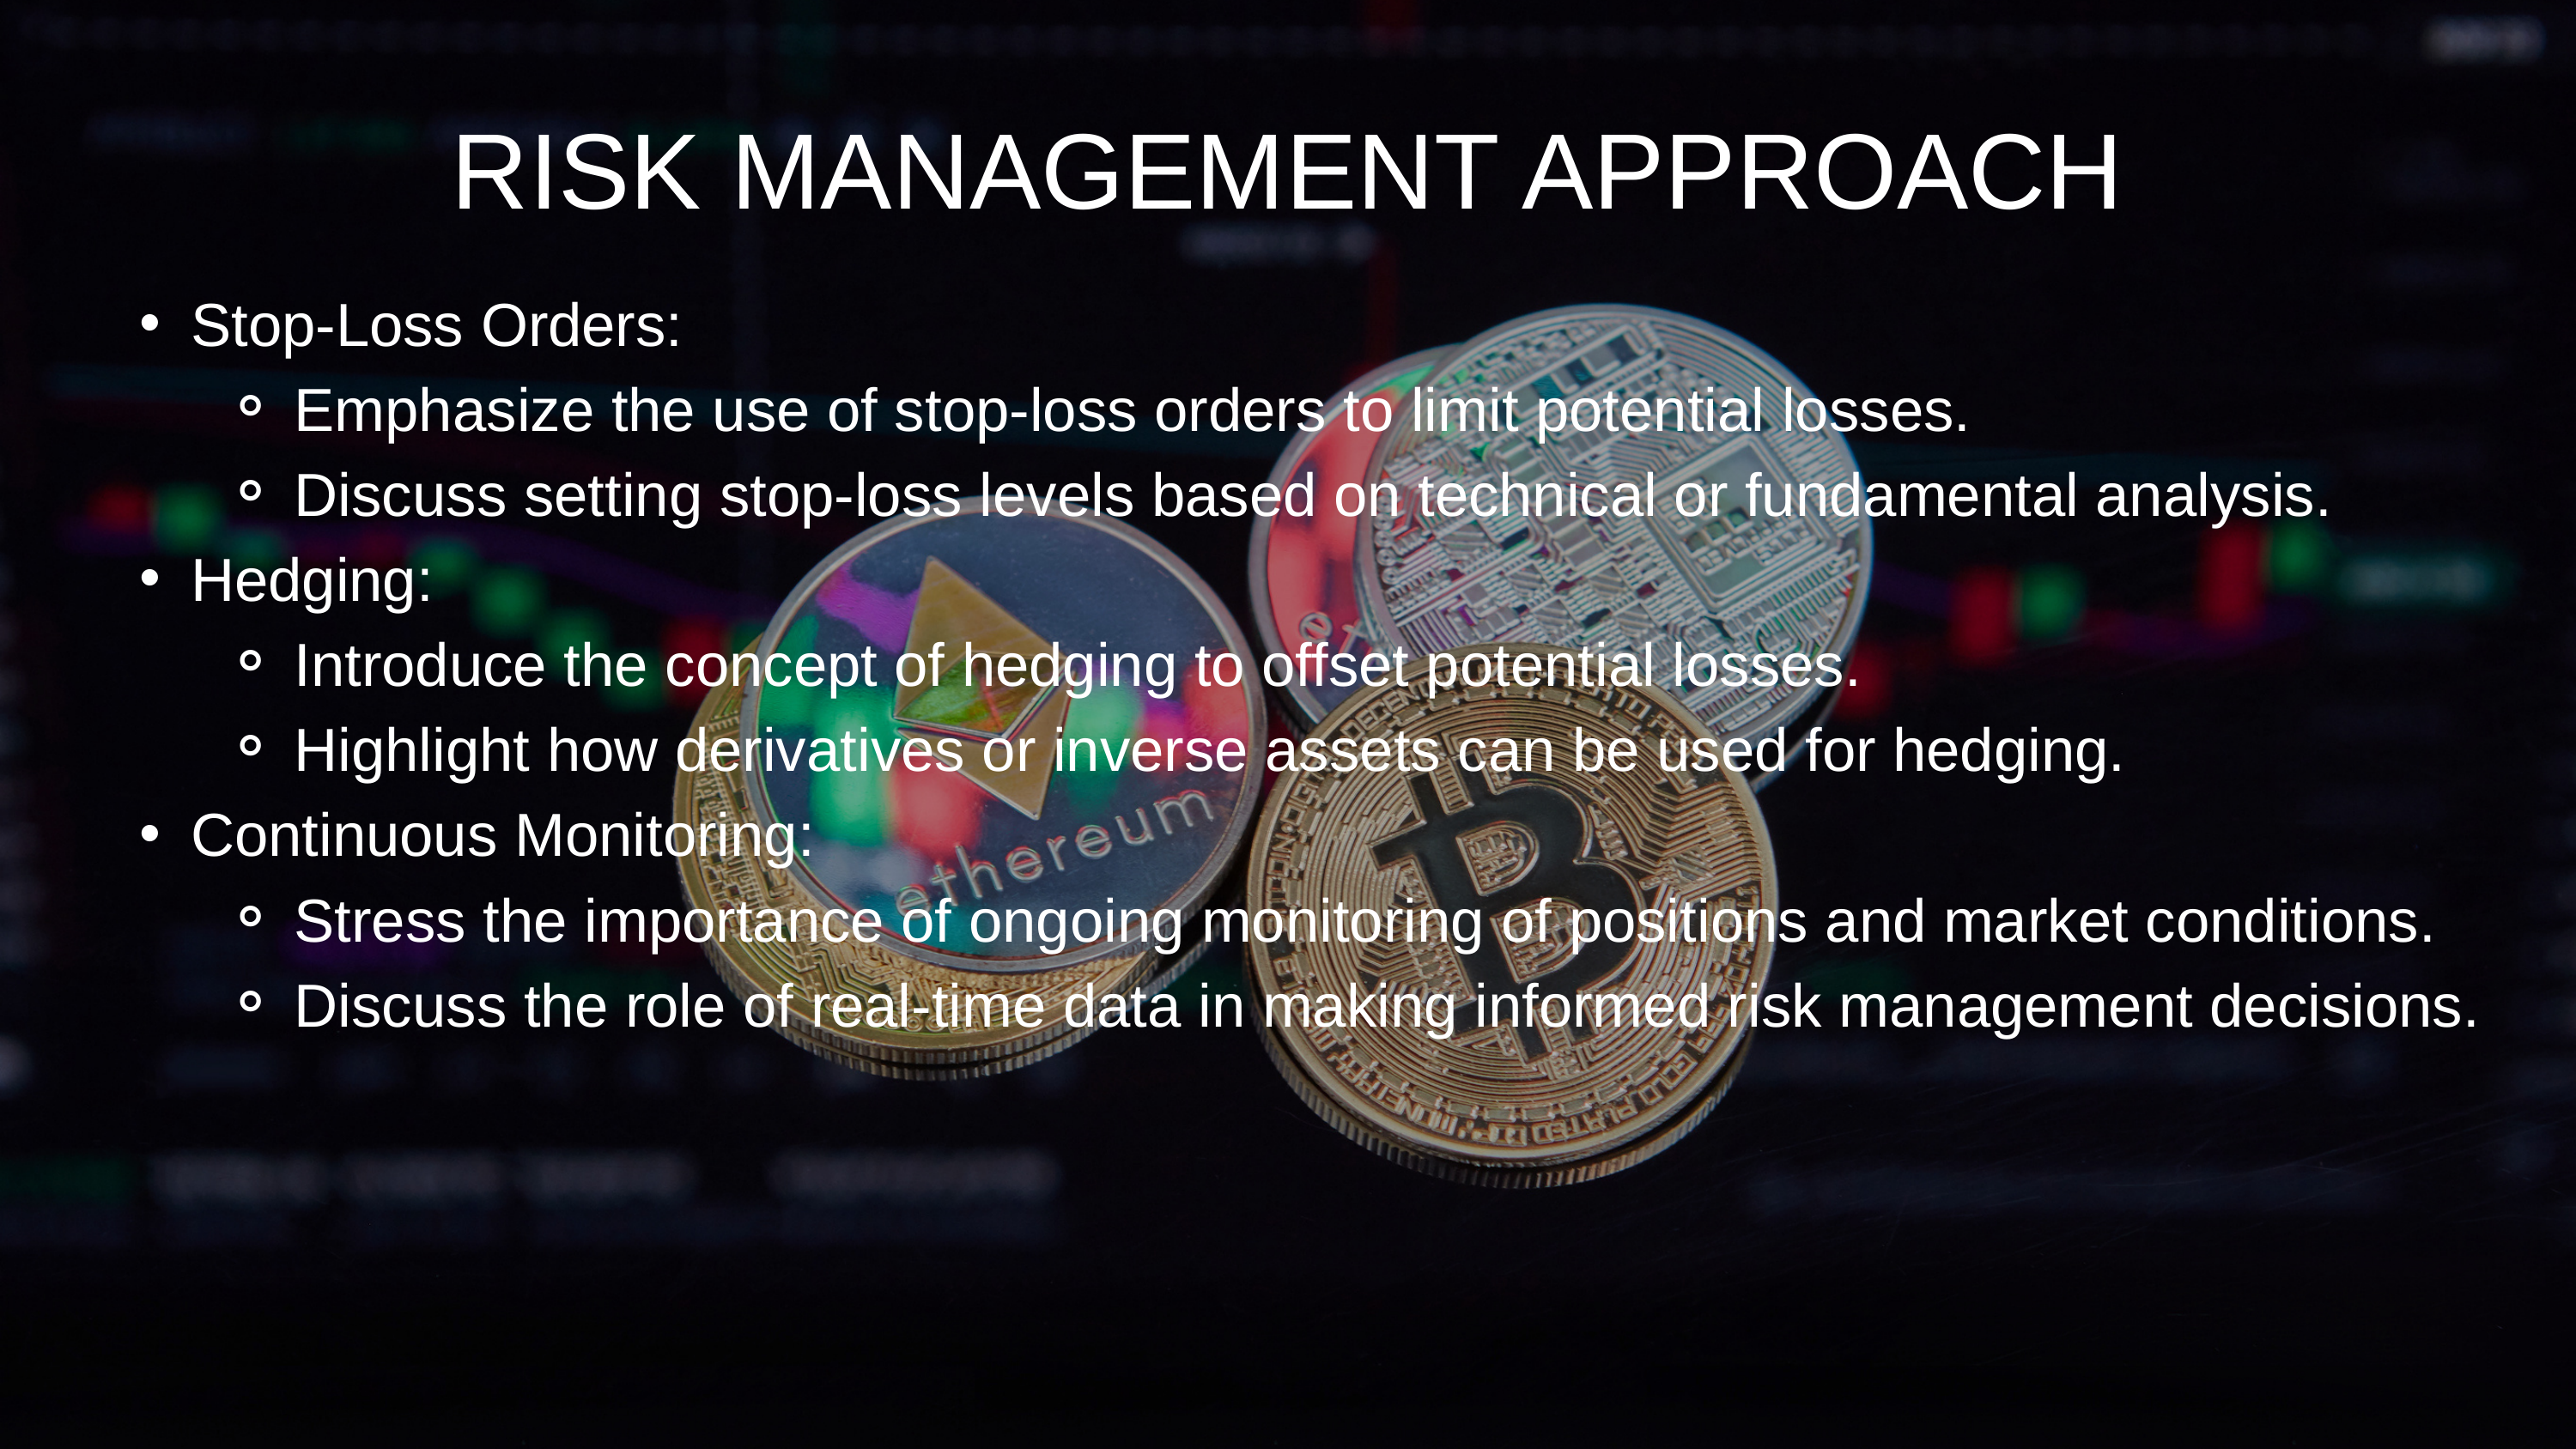

RISK MANAGEMENT APPROACH
Stop-Loss Orders:
Emphasize the use of stop-loss orders to limit potential losses.
Discuss setting stop-loss levels based on technical or fundamental analysis.
Hedging:
Introduce the concept of hedging to offset potential losses.
Highlight how derivatives or inverse assets can be used for hedging.
Continuous Monitoring:
Stress the importance of ongoing monitoring of positions and market conditions.
Discuss the role of real-time data in making informed risk management decisions.